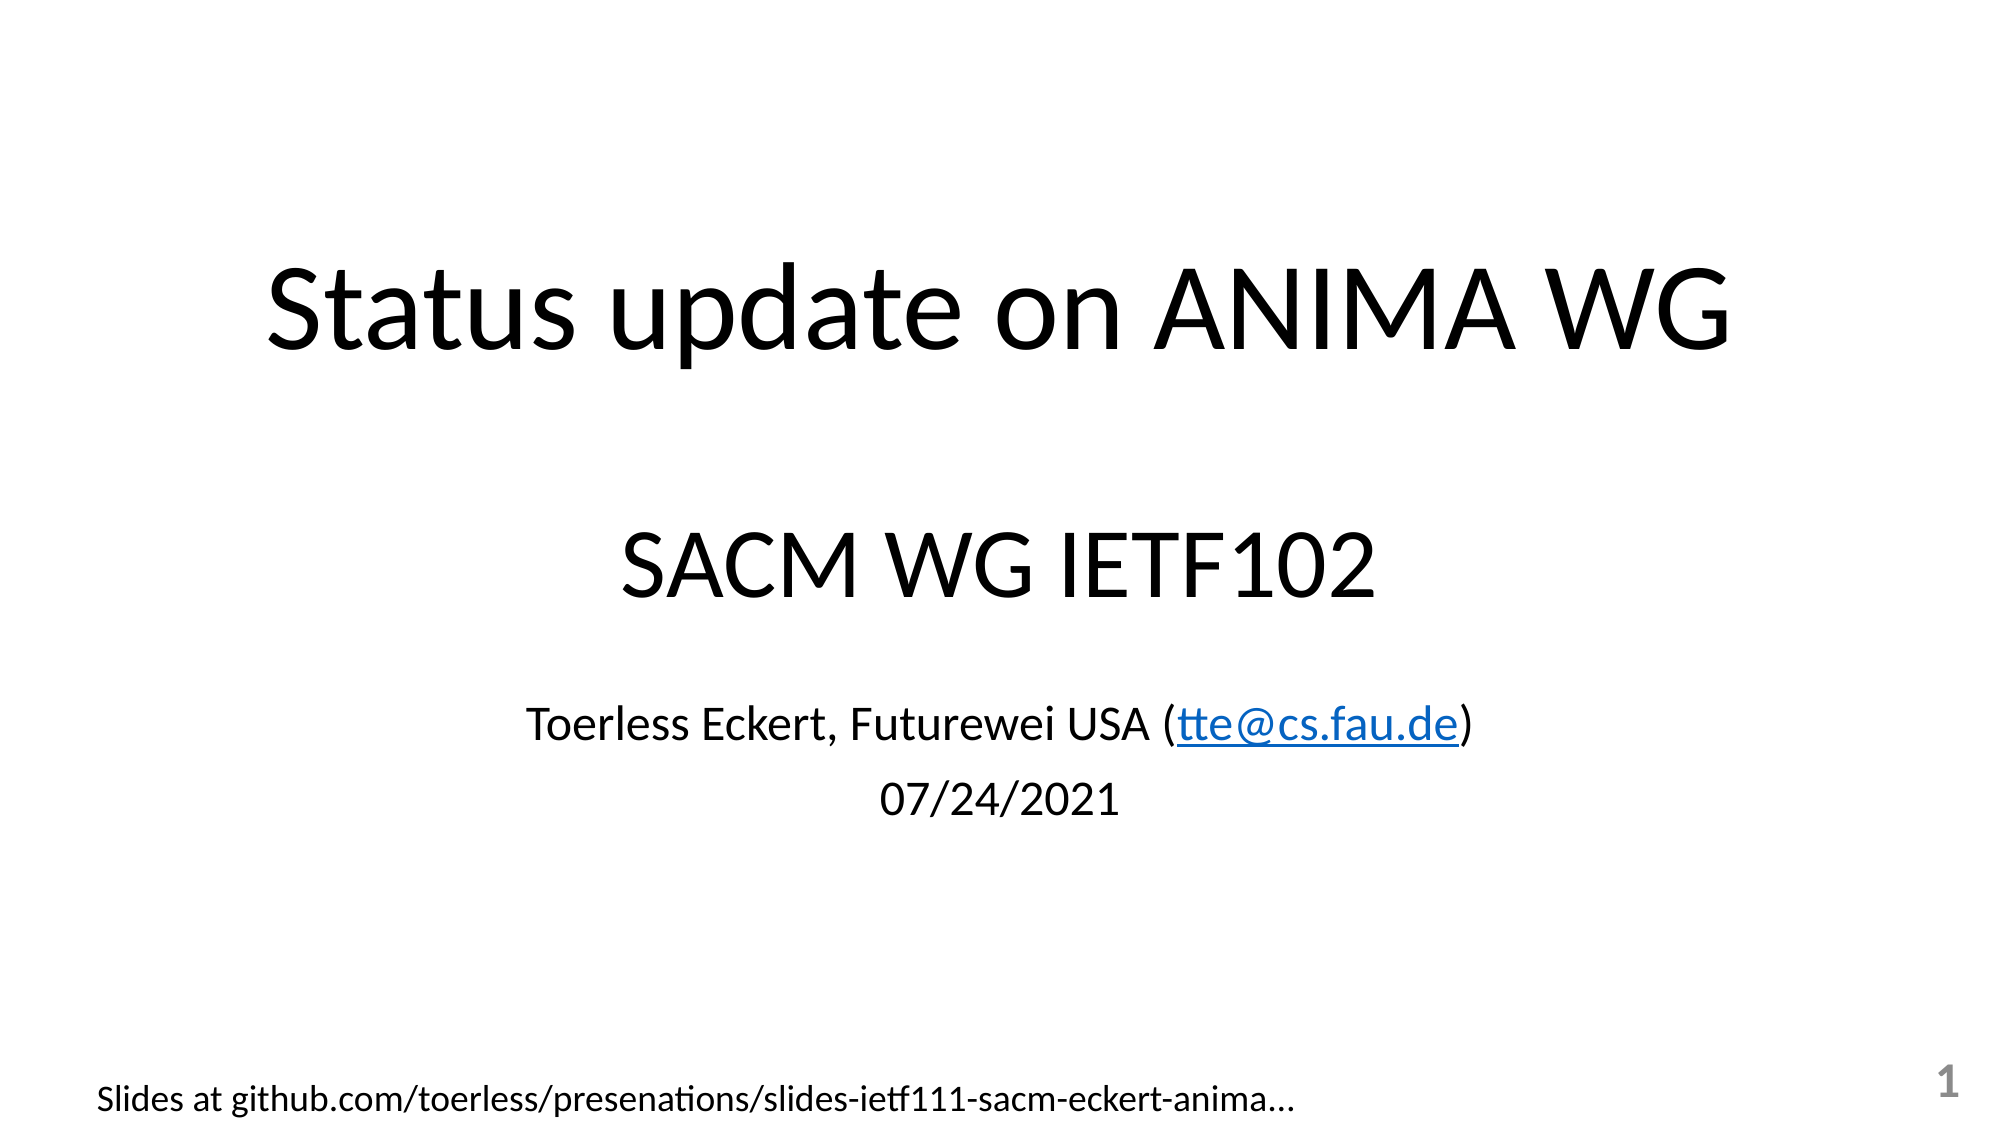

# Status update on ANIMA WG SACM WG IETF102
Toerless Eckert, Futurewei USA (tte@cs.fau.de)
07/24/2021

1
Slides at github.com/toerless/presenations/slides-ietf111-sacm-eckert-anima…